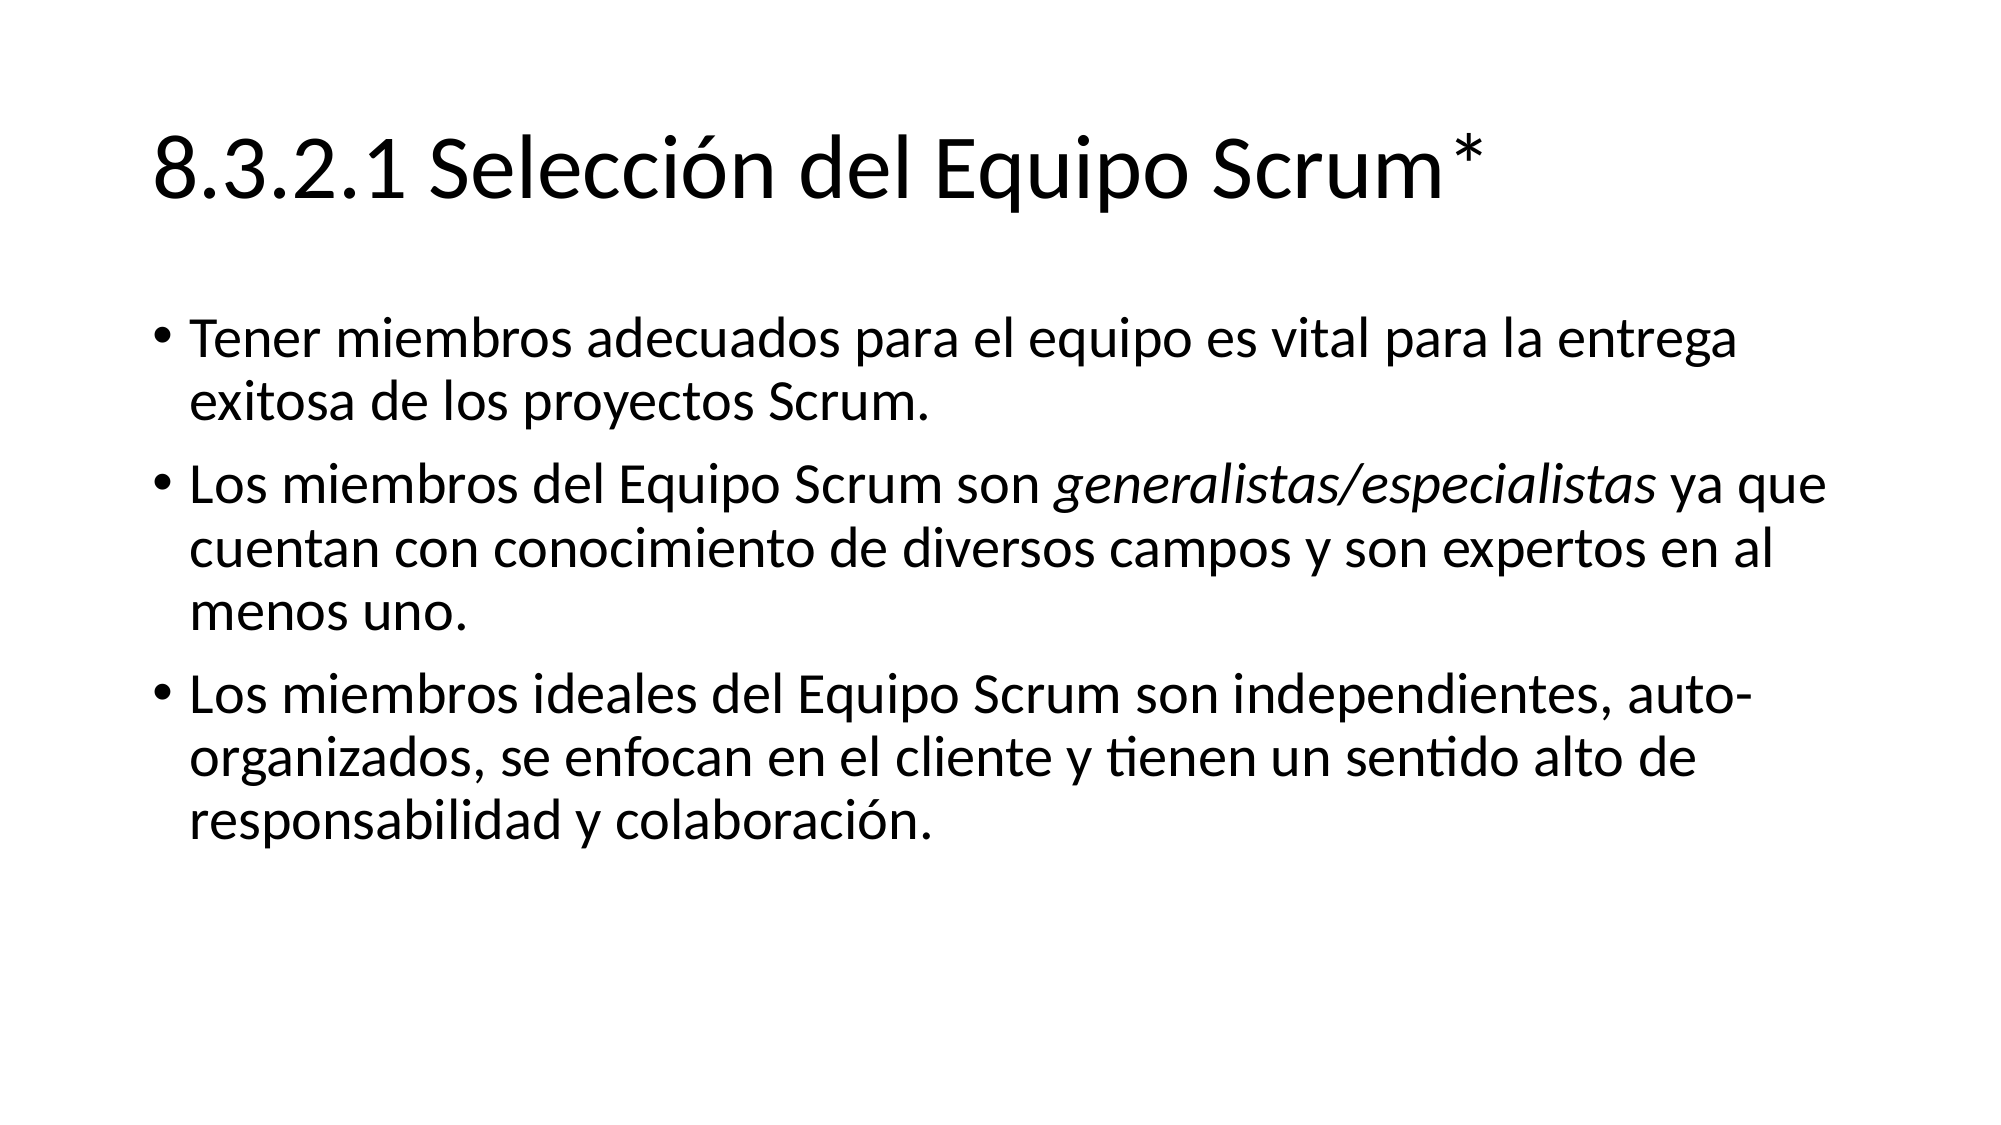

# 8.3.2.1 Selección del Equipo Scrum*
Tener miembros adecuados para el equipo es vital para la entrega exitosa de los proyectos Scrum.
Los miembros del Equipo Scrum son generalistas/especialistas ya que cuentan con conocimiento de diversos campos y son expertos en al menos uno.
Los miembros ideales del Equipo Scrum son independientes, auto-organizados, se enfocan en el cliente y tienen un sentido alto de responsabilidad y colaboración.